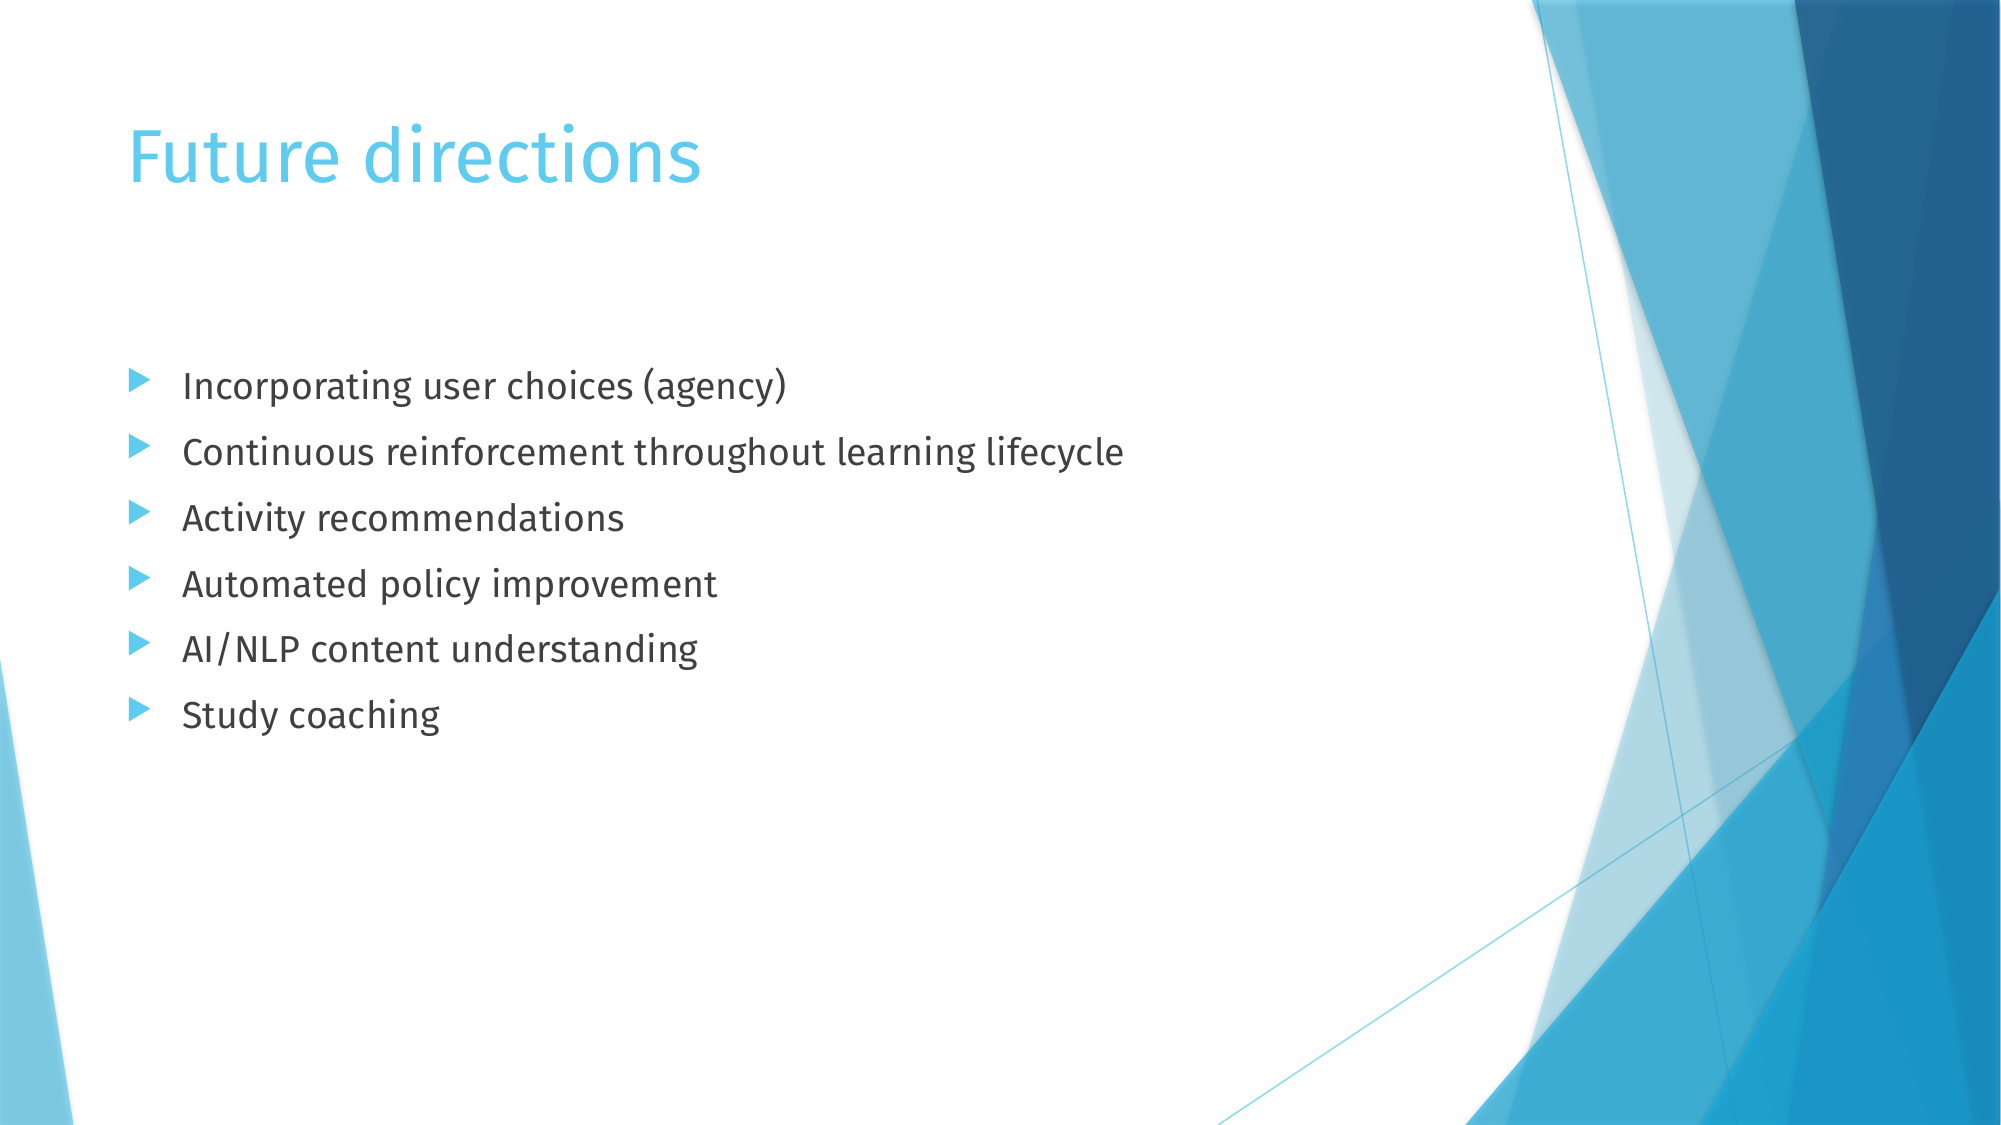

# Future directions
Incorporating user choices (agency)
Continuous reinforcement throughout learning lifecycle
Activity recommendations
Automated policy improvement
AI/NLP content understanding
Study coaching